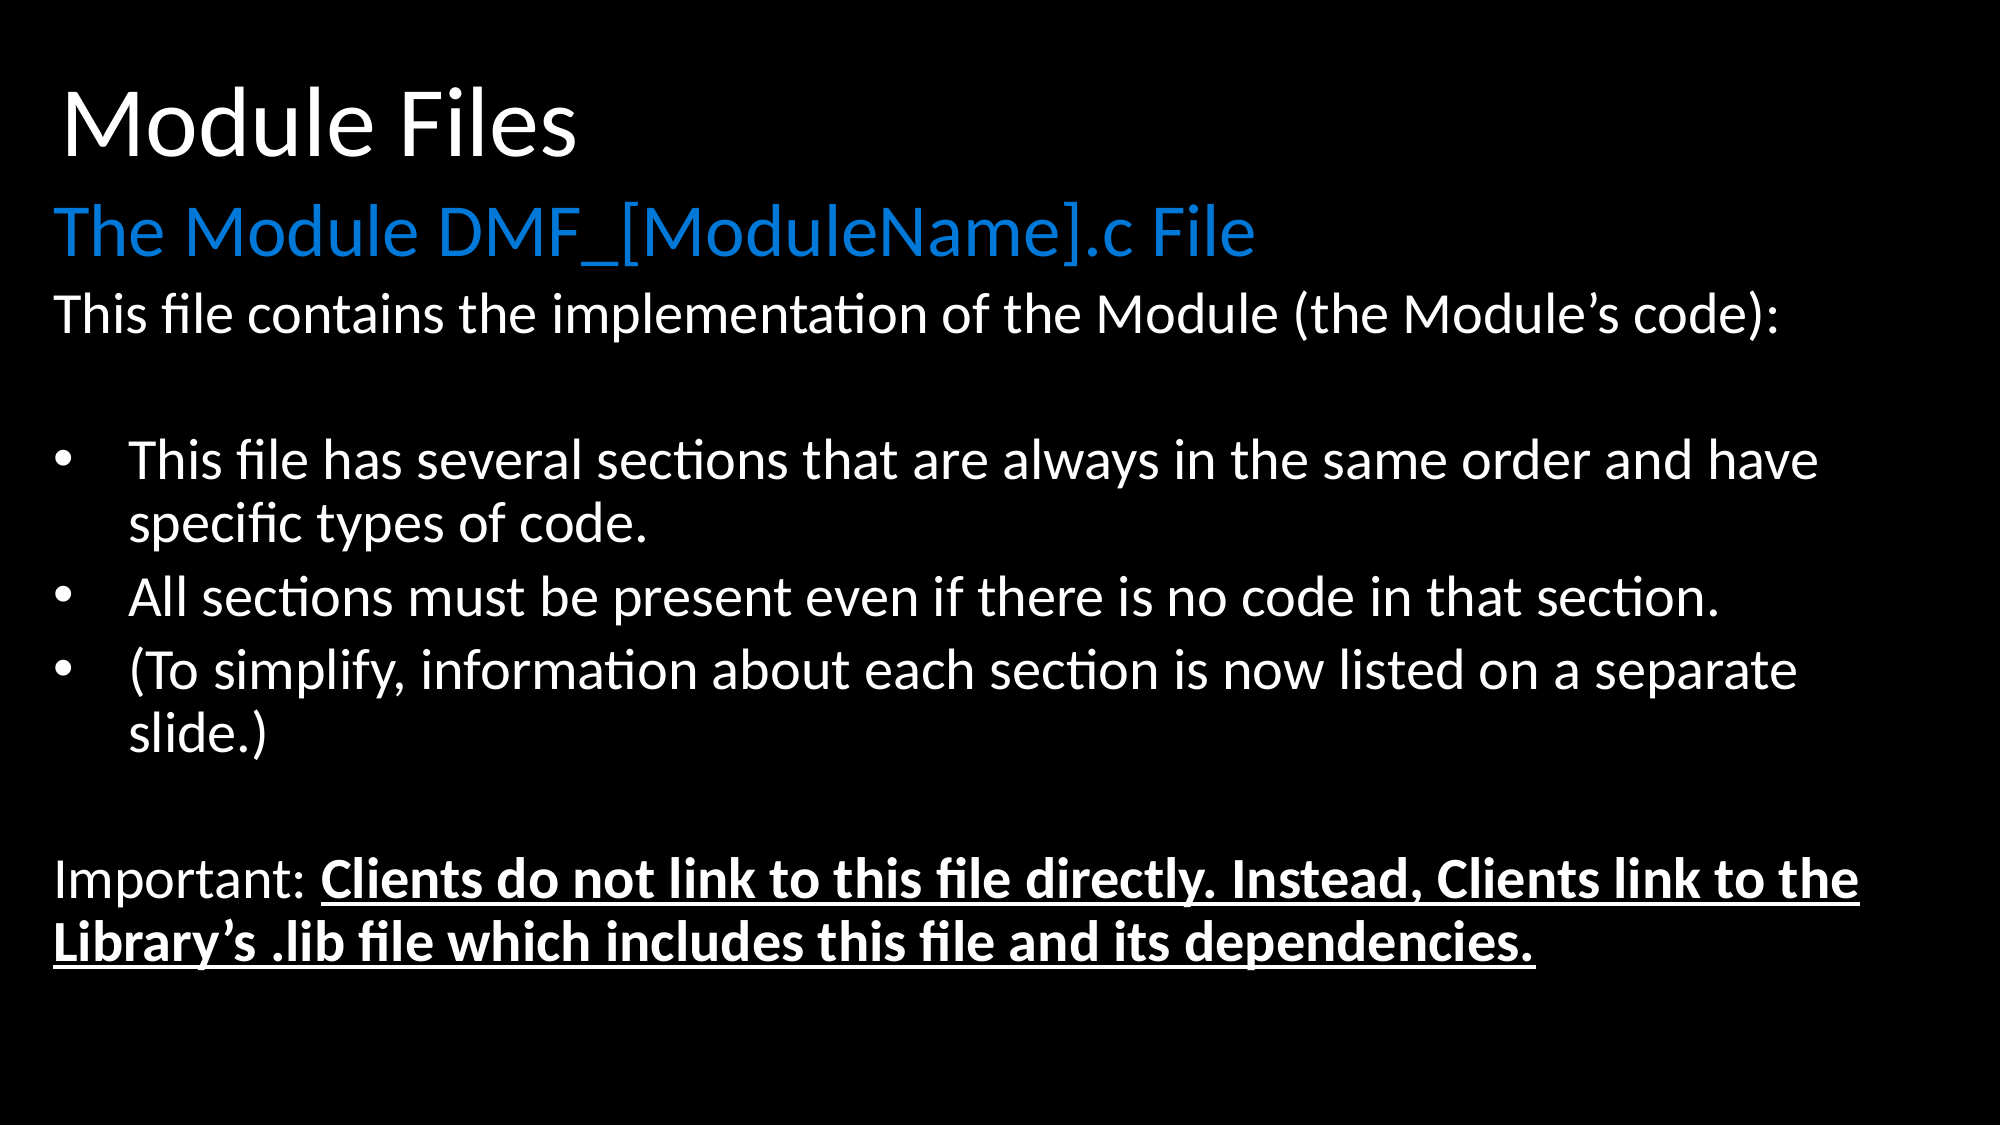

# Module Files
The Module DMF_[ModuleName].c File
This file contains the implementation of the Module (the Module’s code):

This file has several sections that are always in the same order and have specific types of code.
All sections must be present even if there is no code in that section.
(To simplify, information about each section is now listed on a separate slide.)

Important: Clients do not link to this file directly. Instead, Clients link to the Library’s .lib file which includes this file and its dependencies.